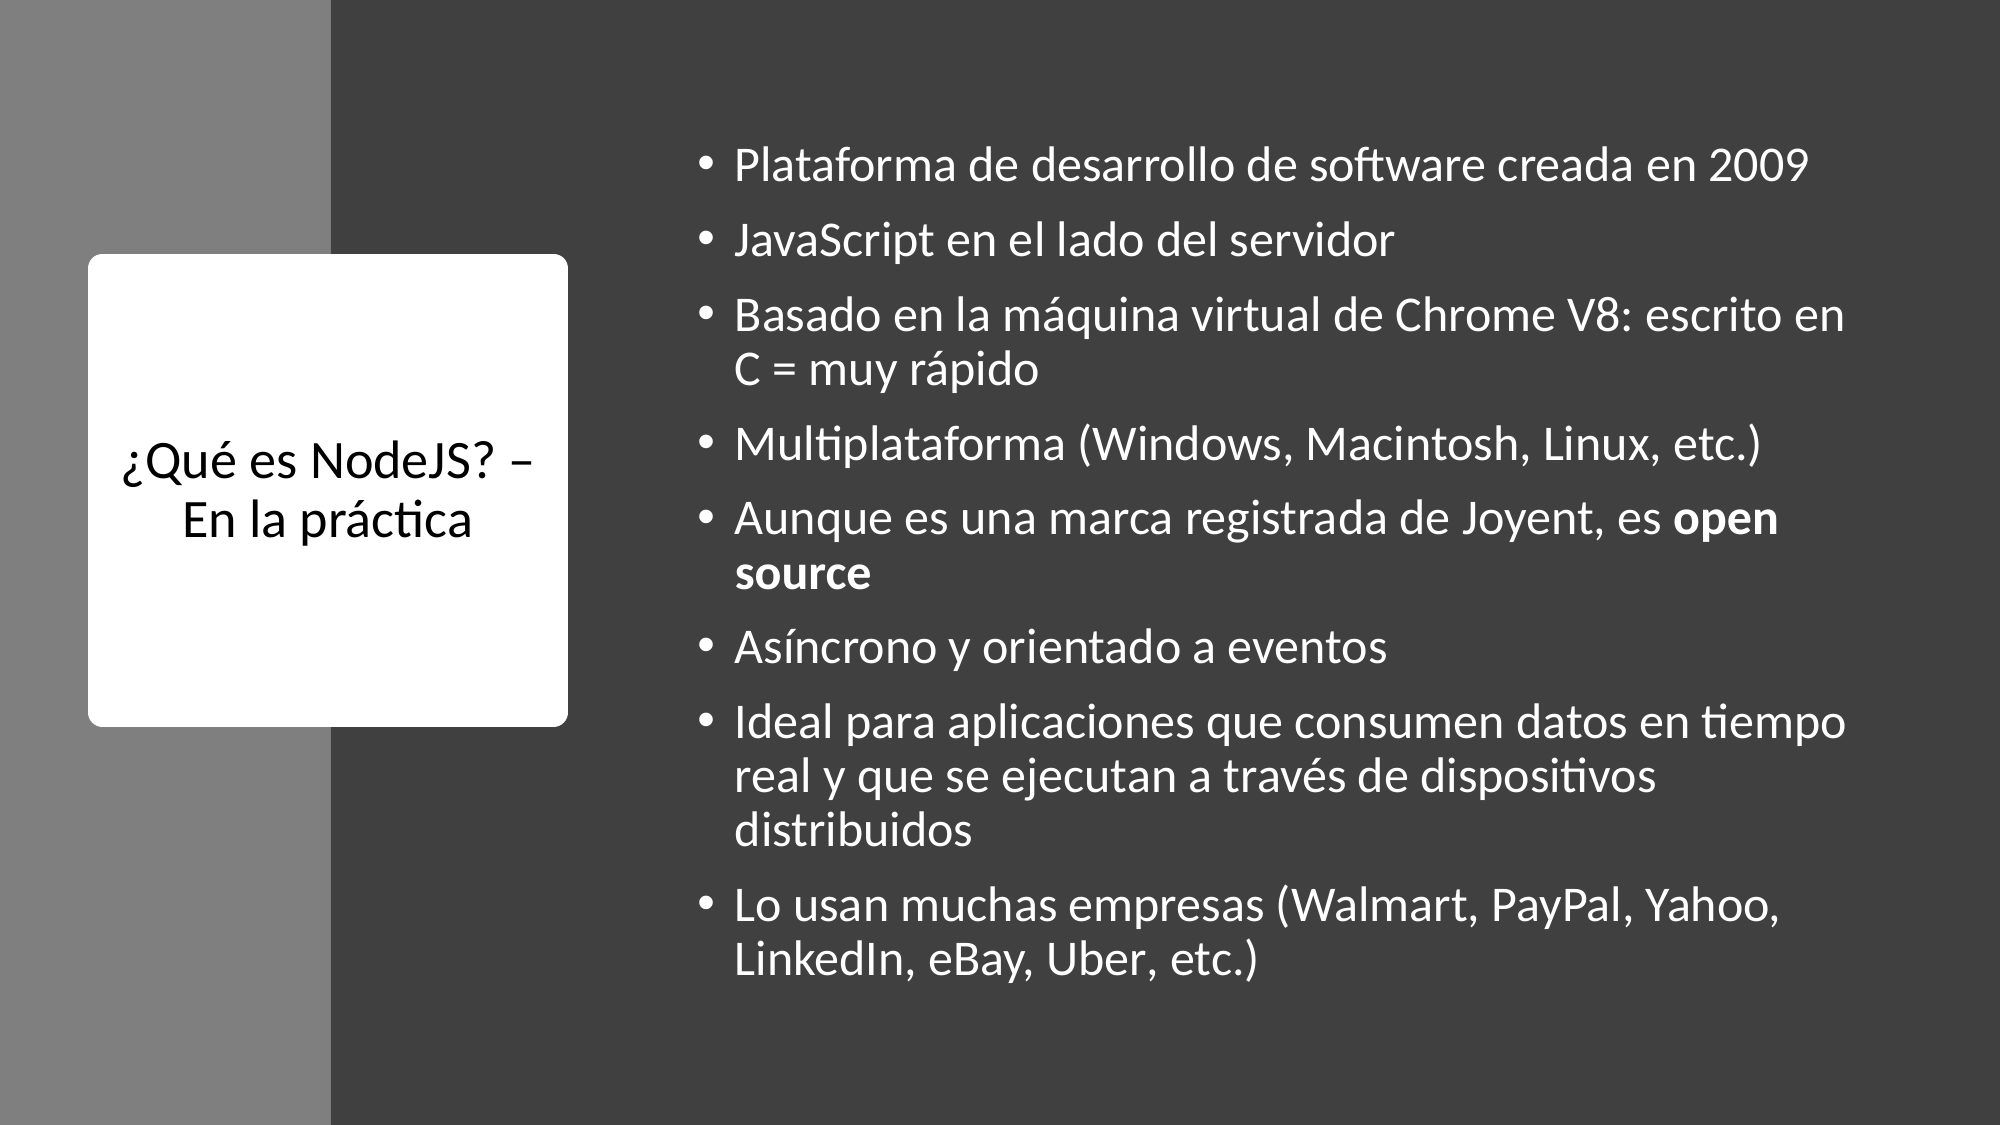

Plataforma de desarrollo de software creada en 2009
JavaScript en el lado del servidor
Basado en la máquina virtual de Chrome V8: escrito en C = muy rápido
Multiplataforma (Windows, Macintosh, Linux, etc.)
Aunque es una marca registrada de Joyent, es open source
Asíncrono y orientado a eventos
Ideal para aplicaciones que consumen datos en tiempo real y que se ejecutan a través de dispositivos distribuidos
Lo usan muchas empresas (Walmart, PayPal, Yahoo, LinkedIn, eBay, Uber, etc.)
# ¿Qué es NodeJS? – En la práctica